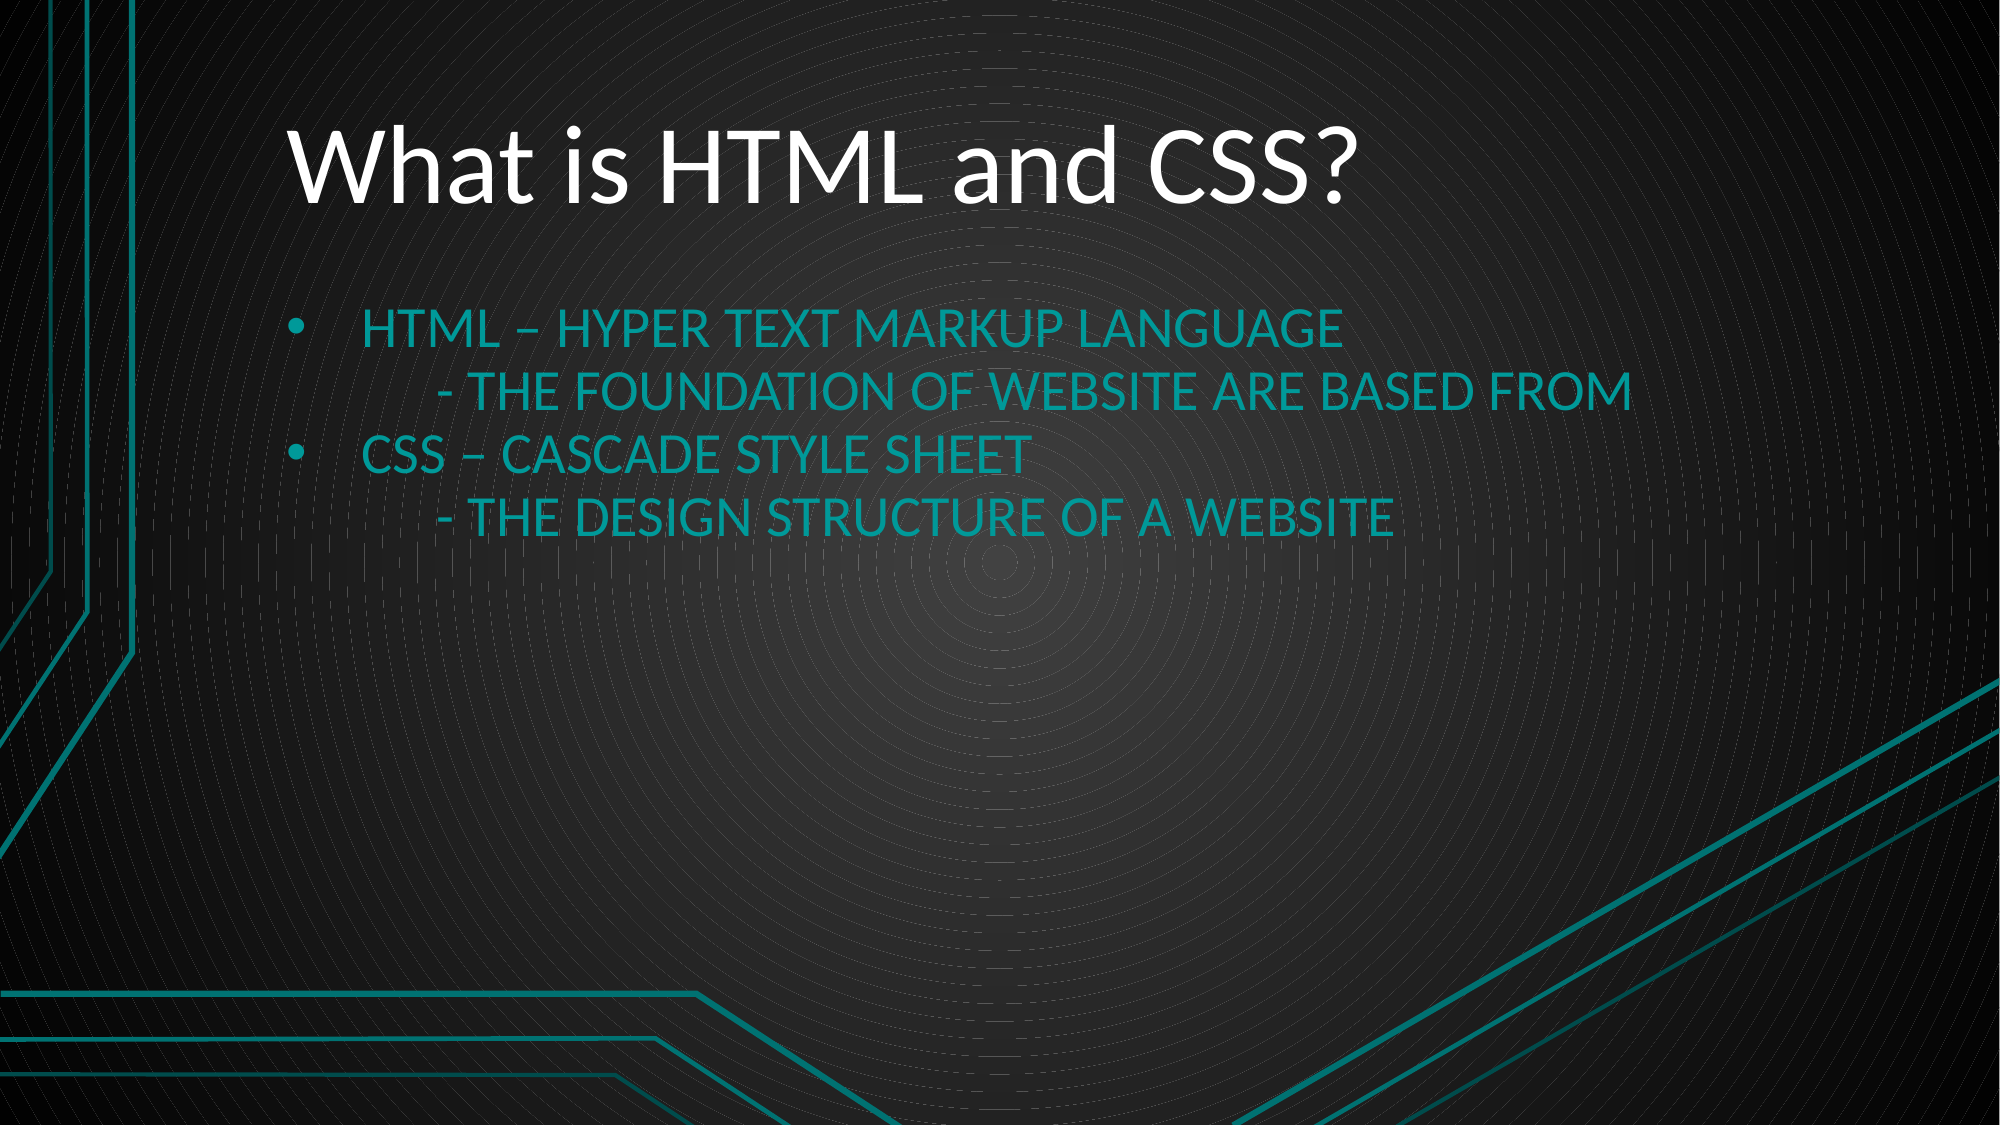

# What is HTML and CSS?
HTML – HYPER TEXT MARKUP LANGUAGE
	- THE FOUNDATION OF WEBSITE ARE BASED FROM
CSS – CASCADE STYLE SHEET
	- THE DESIGN STRUCTURE OF A WEBSITE